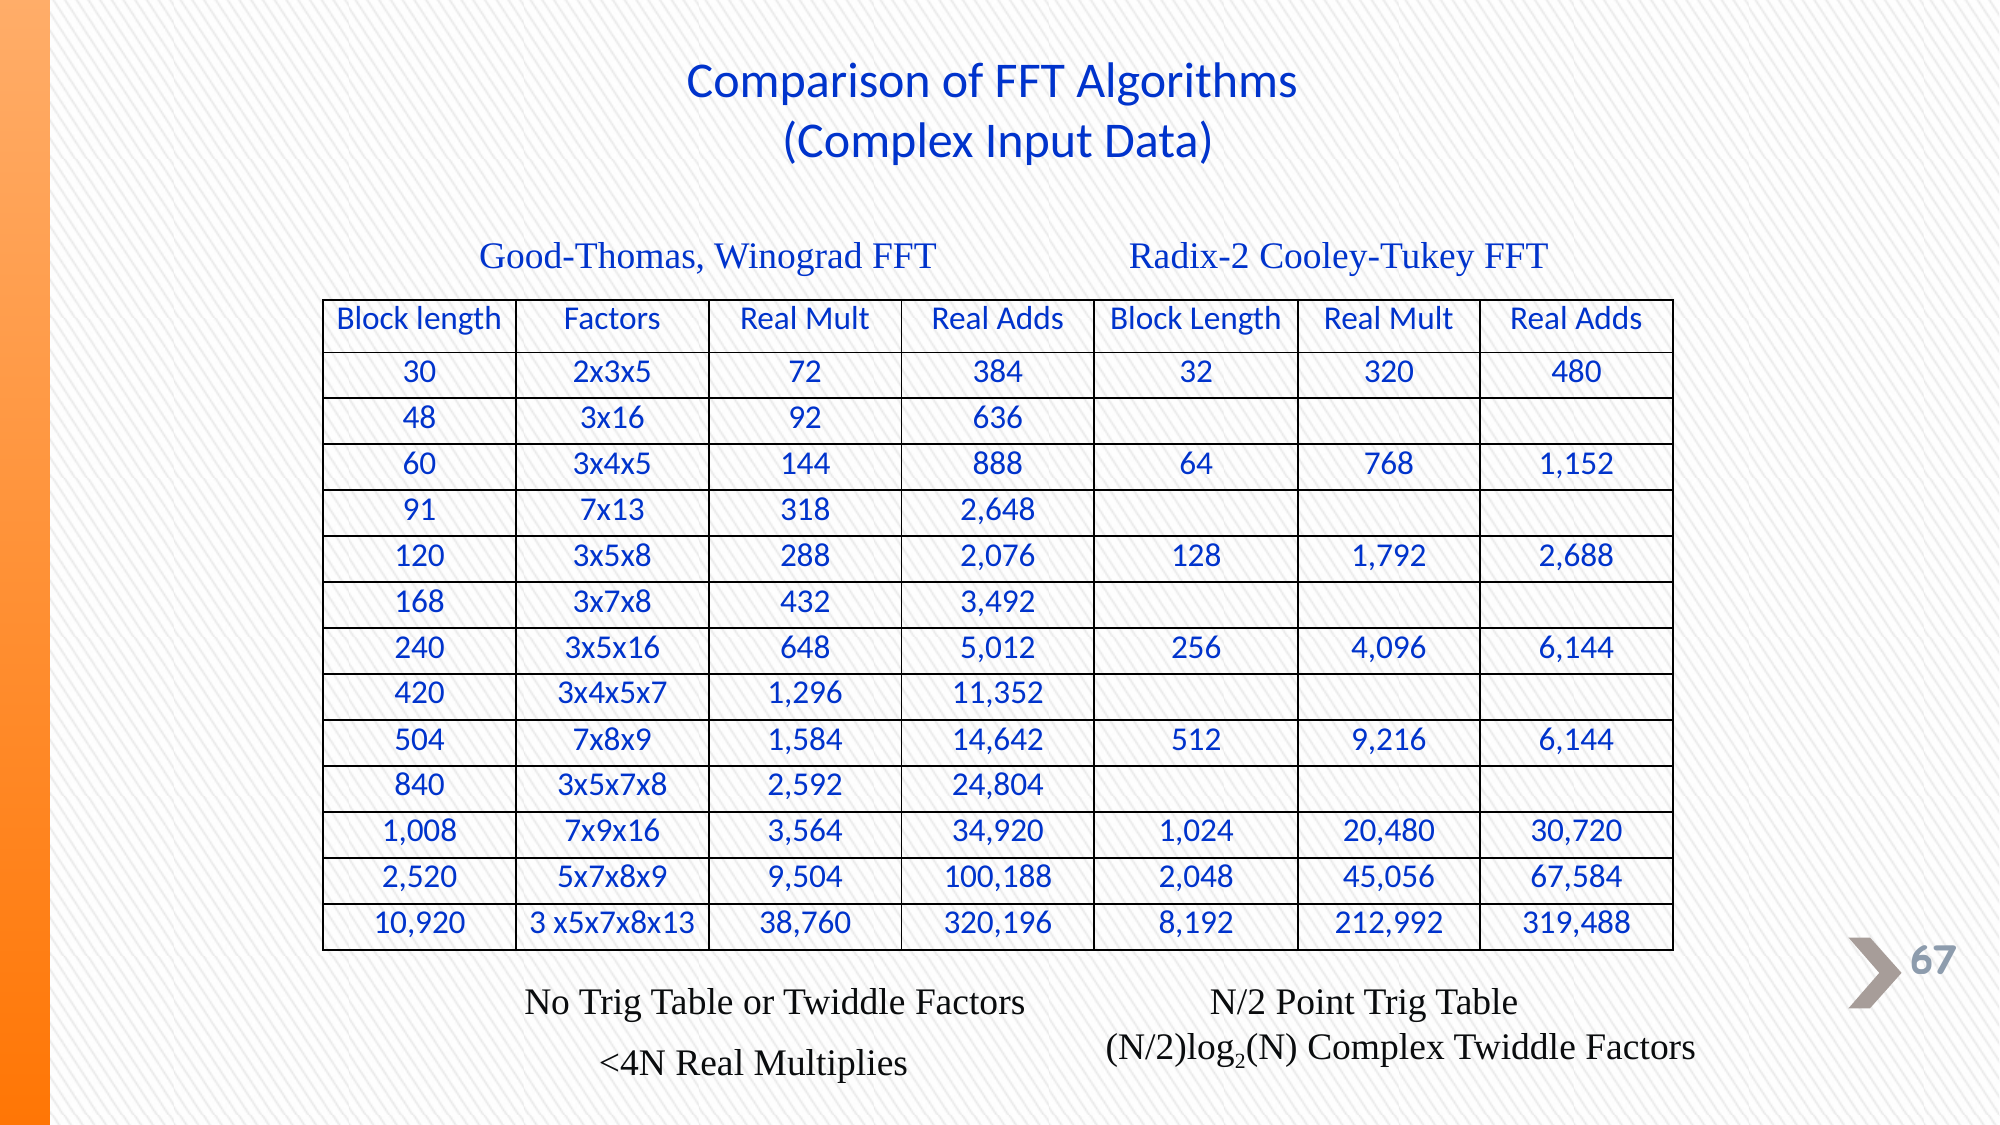

# Comparison of FFT Algorithms (Complex Input Data)
Good-Thomas, Winograd FFT
Radix-2 Cooley-Tukey FFT
| Block length | Factors | Real Mult | Real Adds | Block Length | Real Mult | Real Adds |
| --- | --- | --- | --- | --- | --- | --- |
| 30 | 2x3x5 | 72 | 384 | 32 | 320 | 480 |
| 48 | 3x16 | 92 | 636 |  |  |  |
| 60 | 3x4x5 | 144 | 888 | 64 | 768 | 1,152 |
| 91 | 7x13 | 318 | 2,648 |  |  |  |
| 120 | 3x5x8 | 288 | 2,076 | 128 | 1,792 | 2,688 |
| 168 | 3x7x8 | 432 | 3,492 |  |  |  |
| 240 | 3x5x16 | 648 | 5,012 | 256 | 4,096 | 6,144 |
| 420 | 3x4x5x7 | 1,296 | 11,352 |  |  |  |
| 504 | 7x8x9 | 1,584 | 14,642 | 512 | 9,216 | 6,144 |
| 840 | 3x5x7x8 | 2,592 | 24,804 |  |  |  |
| 1,008 | 7x9x16 | 3,564 | 34,920 | 1,024 | 20,480 | 30,720 |
| 2,520 | 5x7x8x9 | 9,504 | 100,188 | 2,048 | 45,056 | 67,584 |
| 10,920 | 3 x5x7x8x13 | 38,760 | 320,196 | 8,192 | 212,992 | 319,488 |
67
No Trig Table or Twiddle Factors
           N/2 Point Trig Table
(N/2)log2(N) Complex Twiddle Factors
<4N Real Multiplies